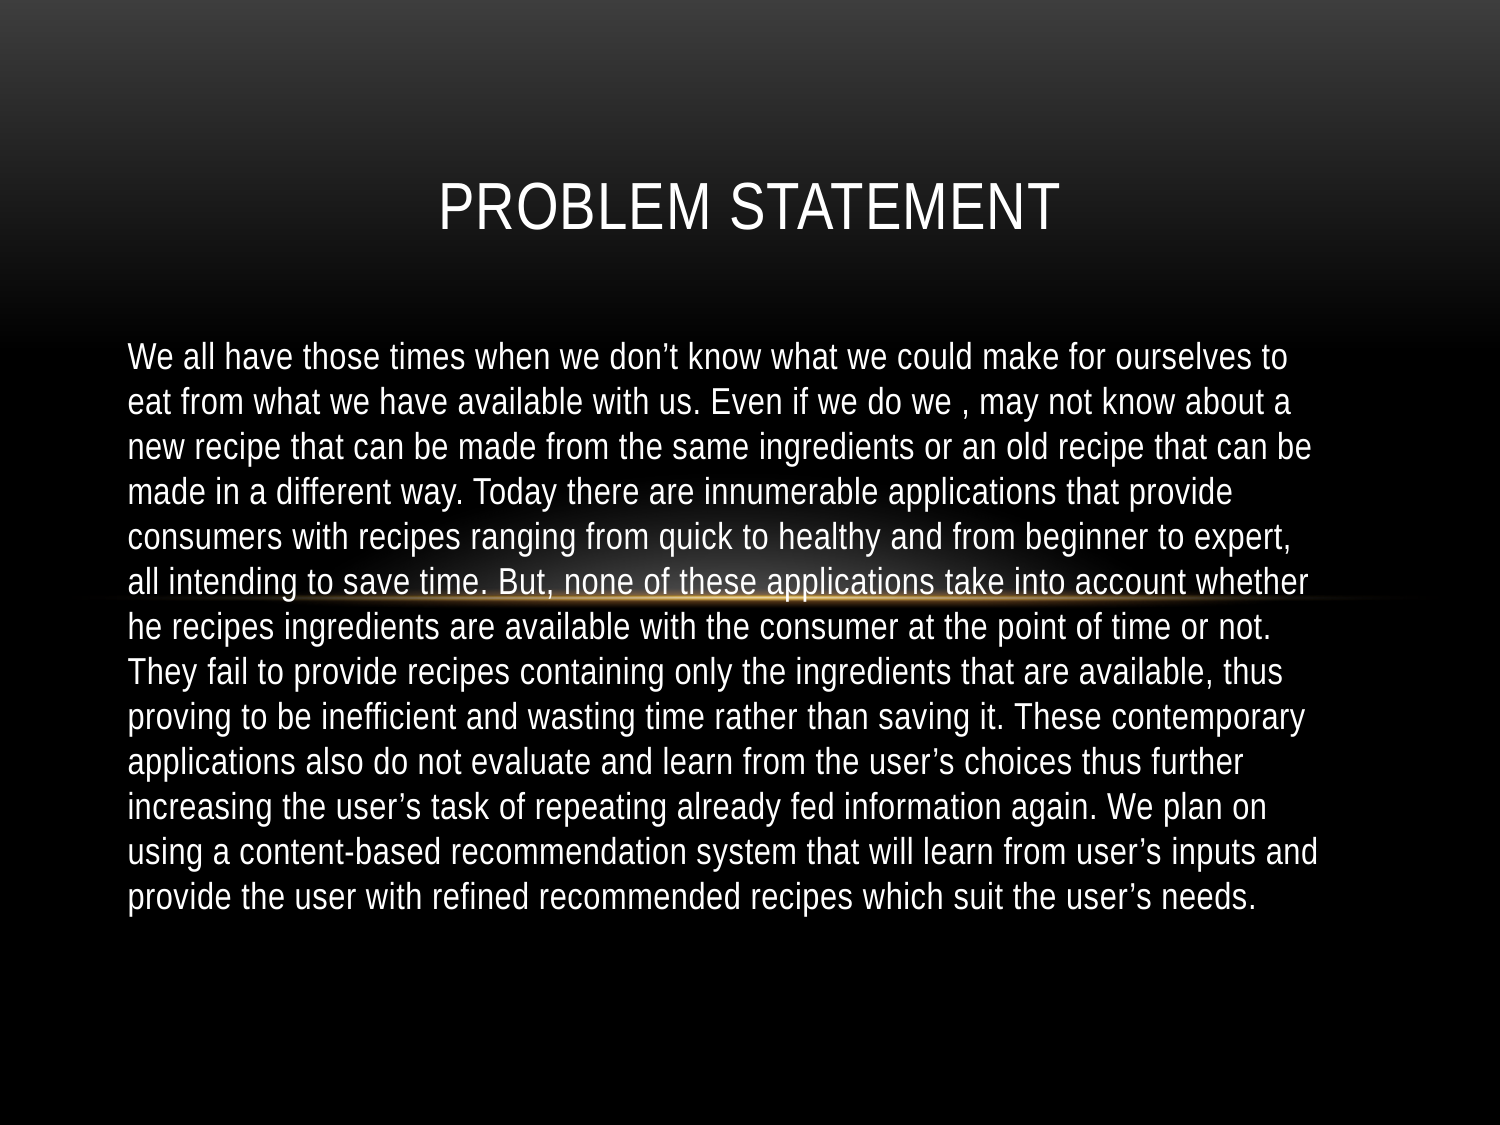

# PROBLEM STATEMENT
We all have those times when we don’t know what we could make for ourselves to eat from what we have available with us. Even if we do we , may not know about a new recipe that can be made from the same ingredients or an old recipe that can be made in a different way. Today there are innumerable applications that provide consumers with recipes ranging from quick to healthy and from beginner to expert, all intending to save time. But, none of these applications take into account whether he recipes ingredients are available with the consumer at the point of time or not. They fail to provide recipes containing only the ingredients that are available, thus proving to be inefficient and wasting time rather than saving it. These contemporary applications also do not evaluate and learn from the user’s choices thus further increasing the user’s task of repeating already fed information again. We plan on using a content-based recommendation system that will learn from user’s inputs and provide the user with refined recommended recipes which suit the user’s needs.